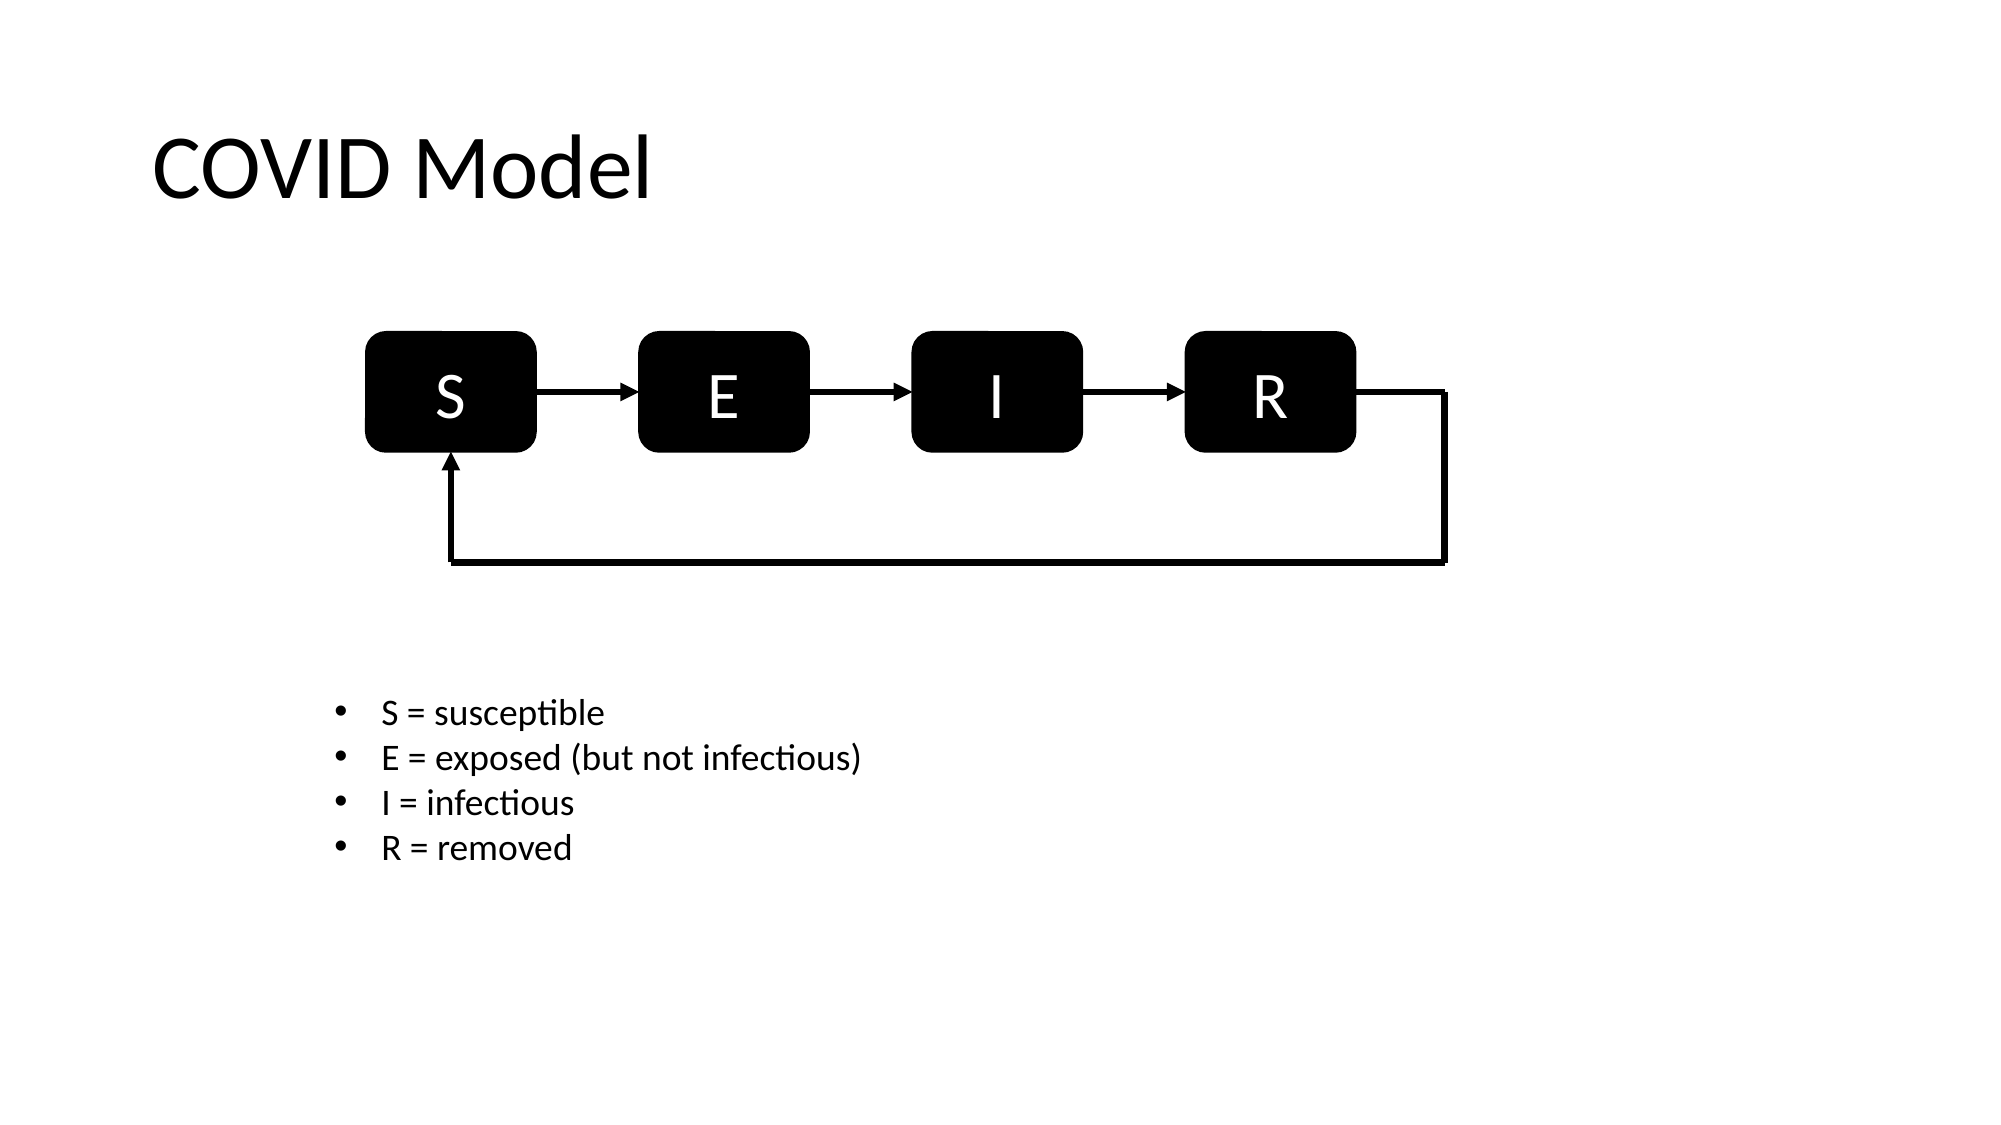

# COVID Model
R
I
E
S
S = susceptible
E = exposed (but not infectious)
I = infectious
R = removed